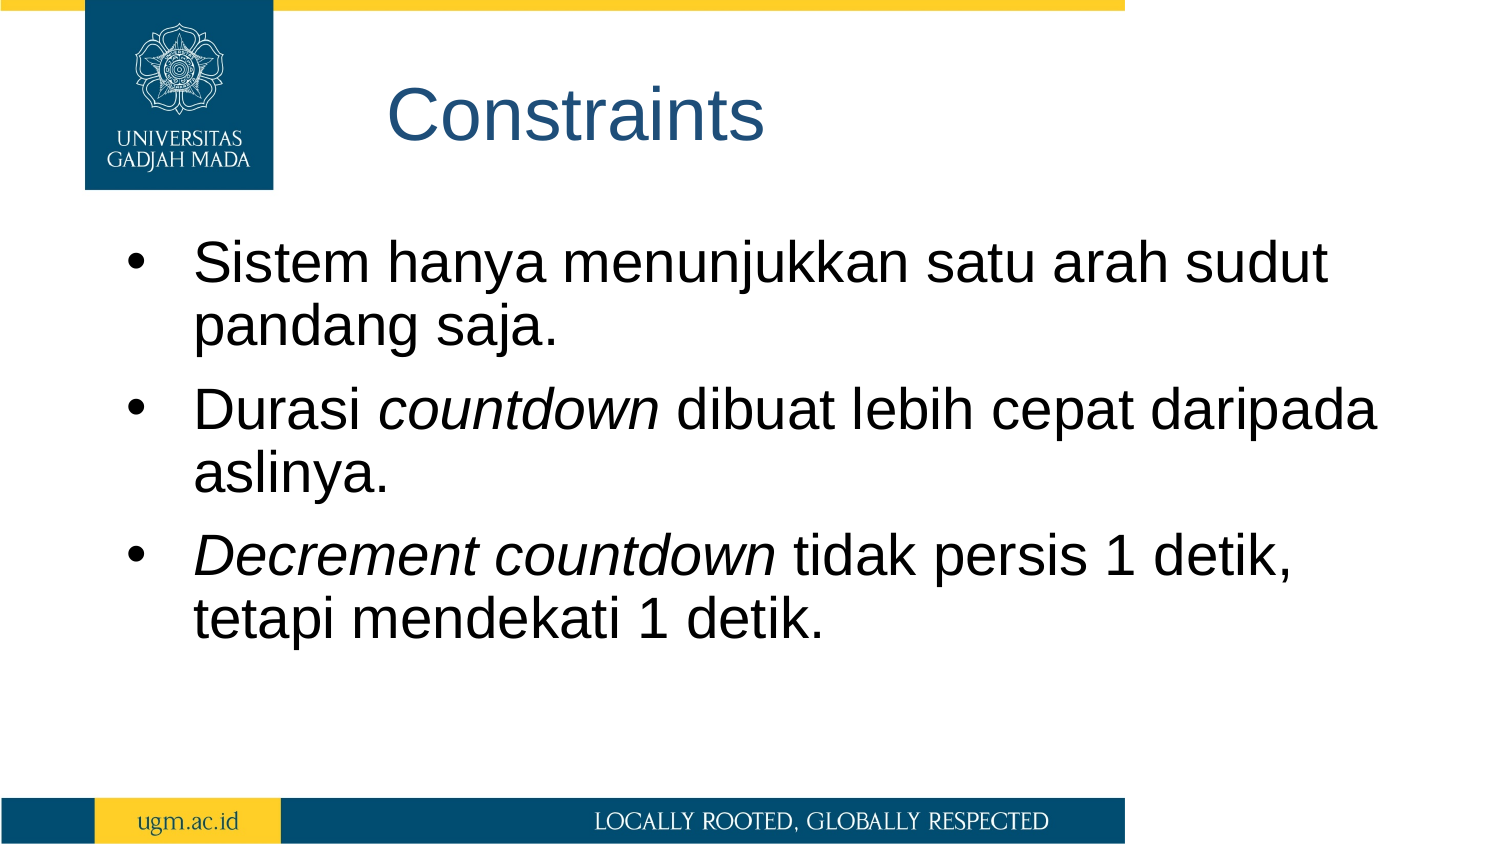

# Constraints
Sistem hanya menunjukkan satu arah sudut pandang saja.
Durasi countdown dibuat lebih cepat daripada aslinya.
Decrement countdown tidak persis 1 detik, tetapi mendekati 1 detik.